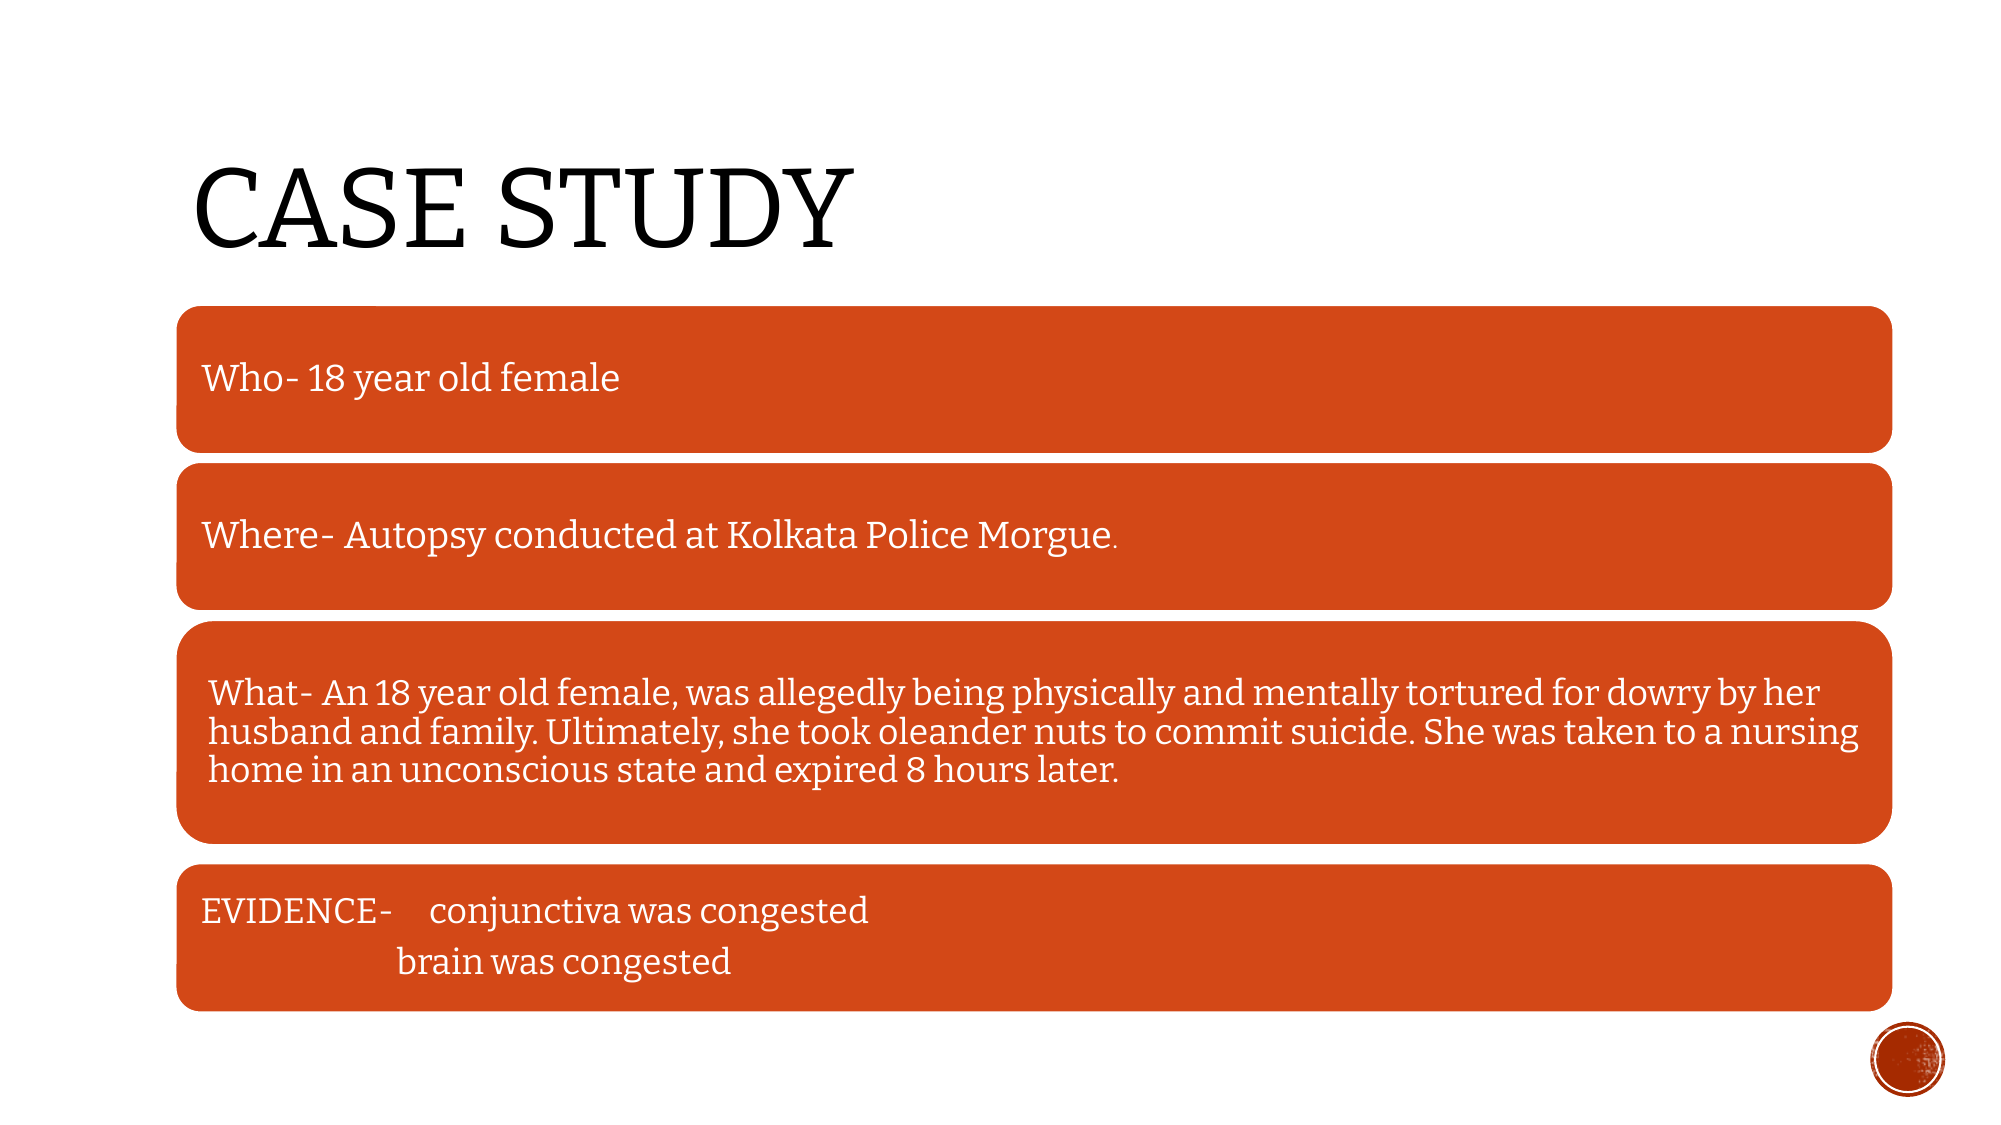

# CASE STUDY
Who- 18 year old female
Where- Autopsy conducted at Kolkata Police Morgue.
What- An 18 year old female, was allegedly being physically and mentally tortured for dowry by her husband and family. Ultimately, she took oleander nuts to commit suicide. She was taken to a nursing home in an unconscious state and expired 8 hours later.
EVIDENCE-     conjunctiva was congested
                            brain was congested